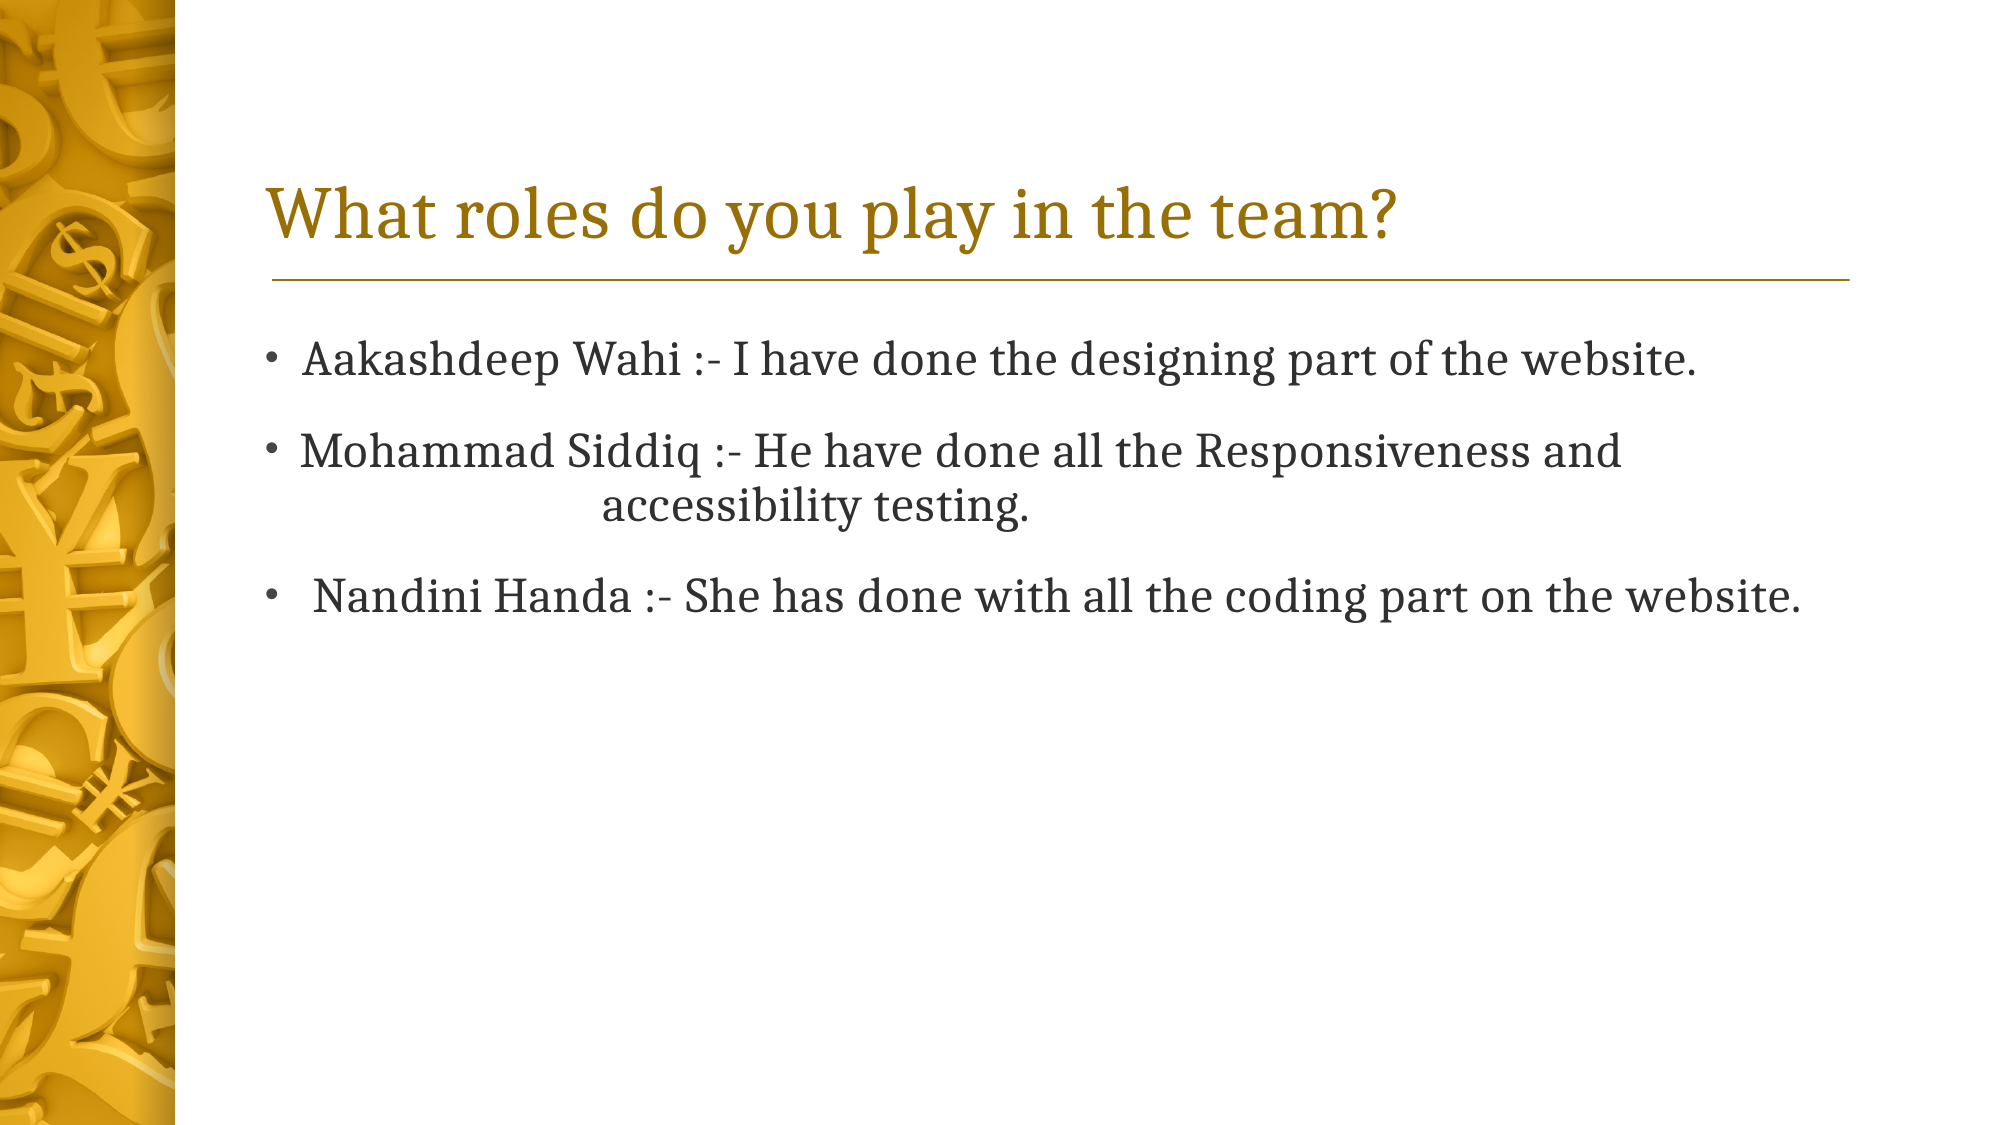

# What roles do you play in the team?
Aakashdeep Wahi :- I have done the designing part of the website.
Mohammad Siddiq :- He have done all the Responsiveness and 				accessibility testing.
 Nandini Handa :- She has done with all the coding part on the website.